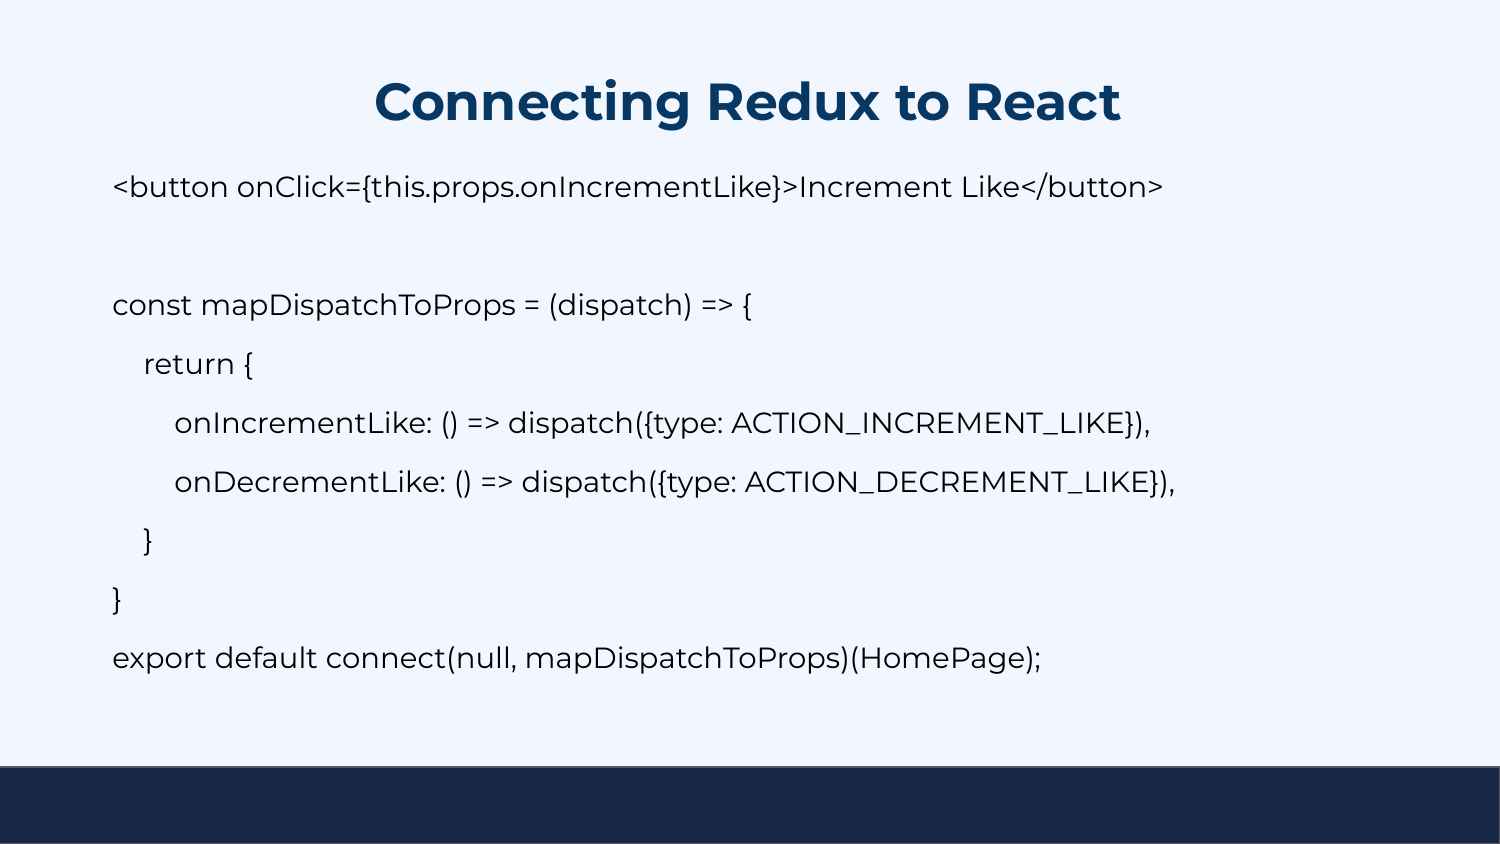

# Connecting Redux to React
<button onClick={this.props.onIncrementLike}>Increment Like</button>

const mapDispatchToProps = (dispatch) => {
    return {
        onIncrementLike: () => dispatch({type: ACTION_INCREMENT_LIKE}),
        onDecrementLike: () => dispatch({type: ACTION_DECREMENT_LIKE}),
    }
}
export default connect(null, mapDispatchToProps)(HomePage);